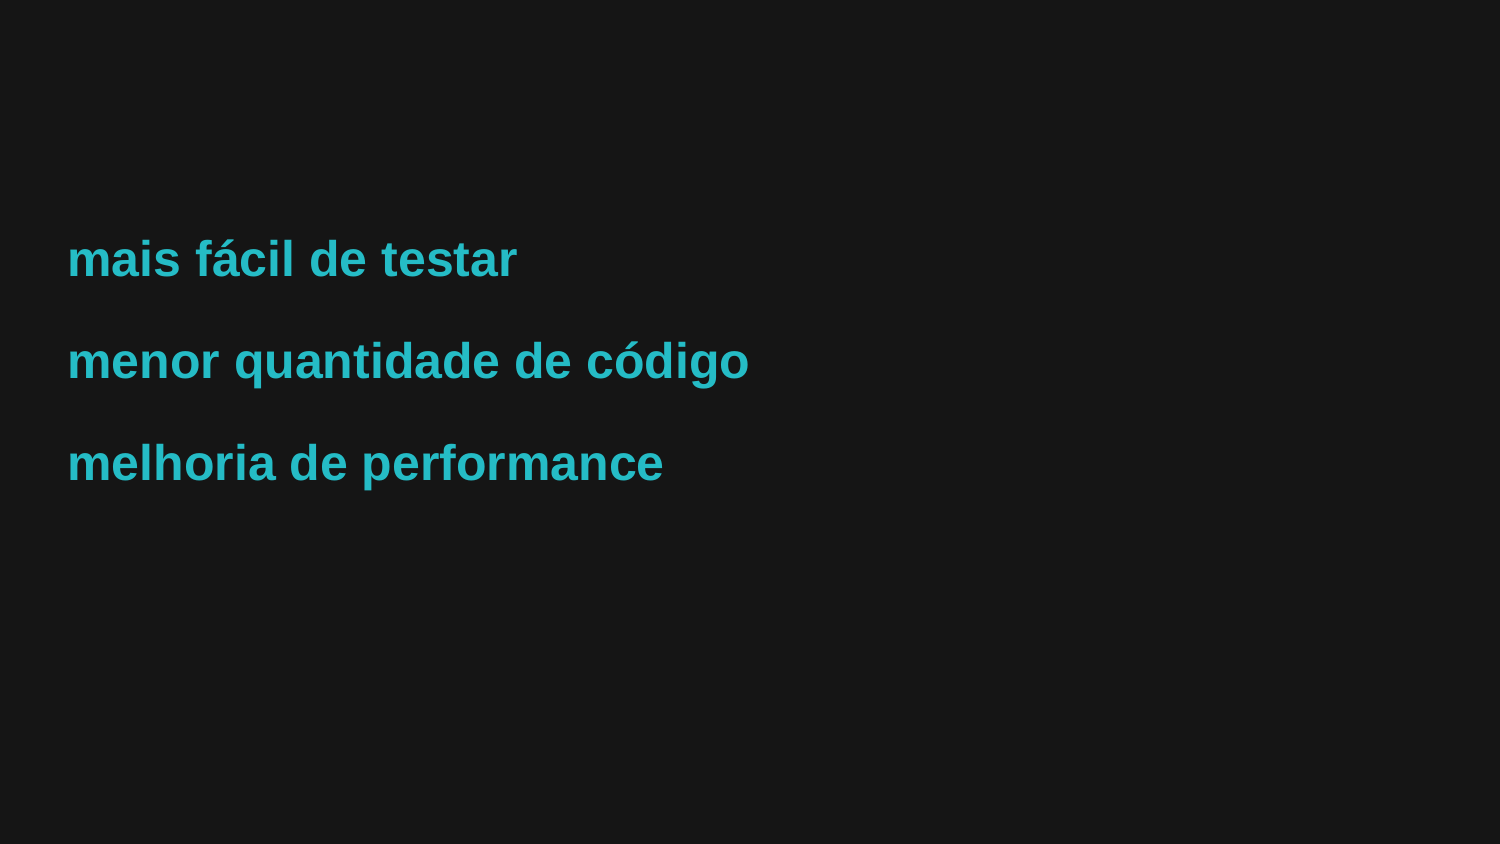

#
mais fácil de testar
menor quantidade de código
melhoria de performance